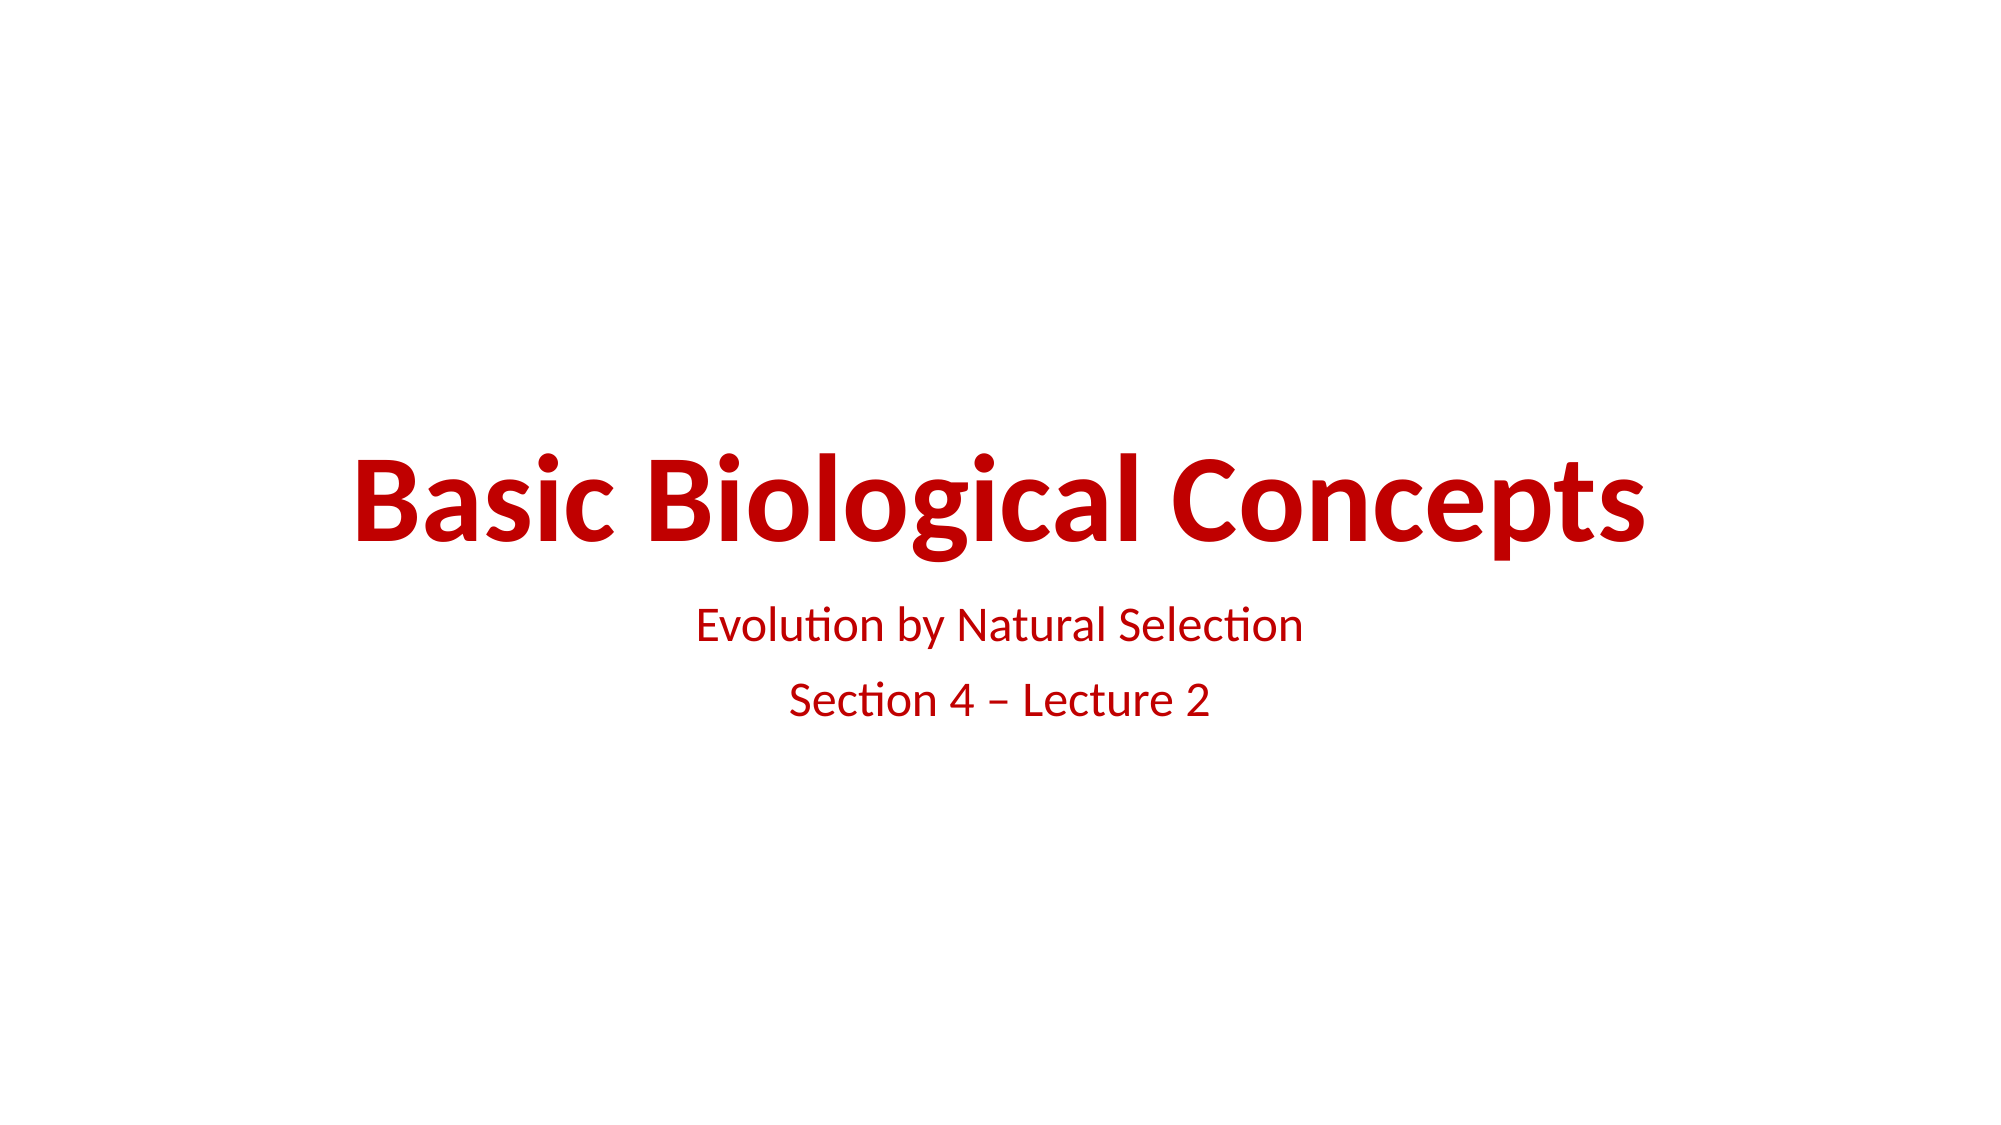

# Basic Biological Concepts
Evolution by Natural Selection
Section 4 – Lecture 2